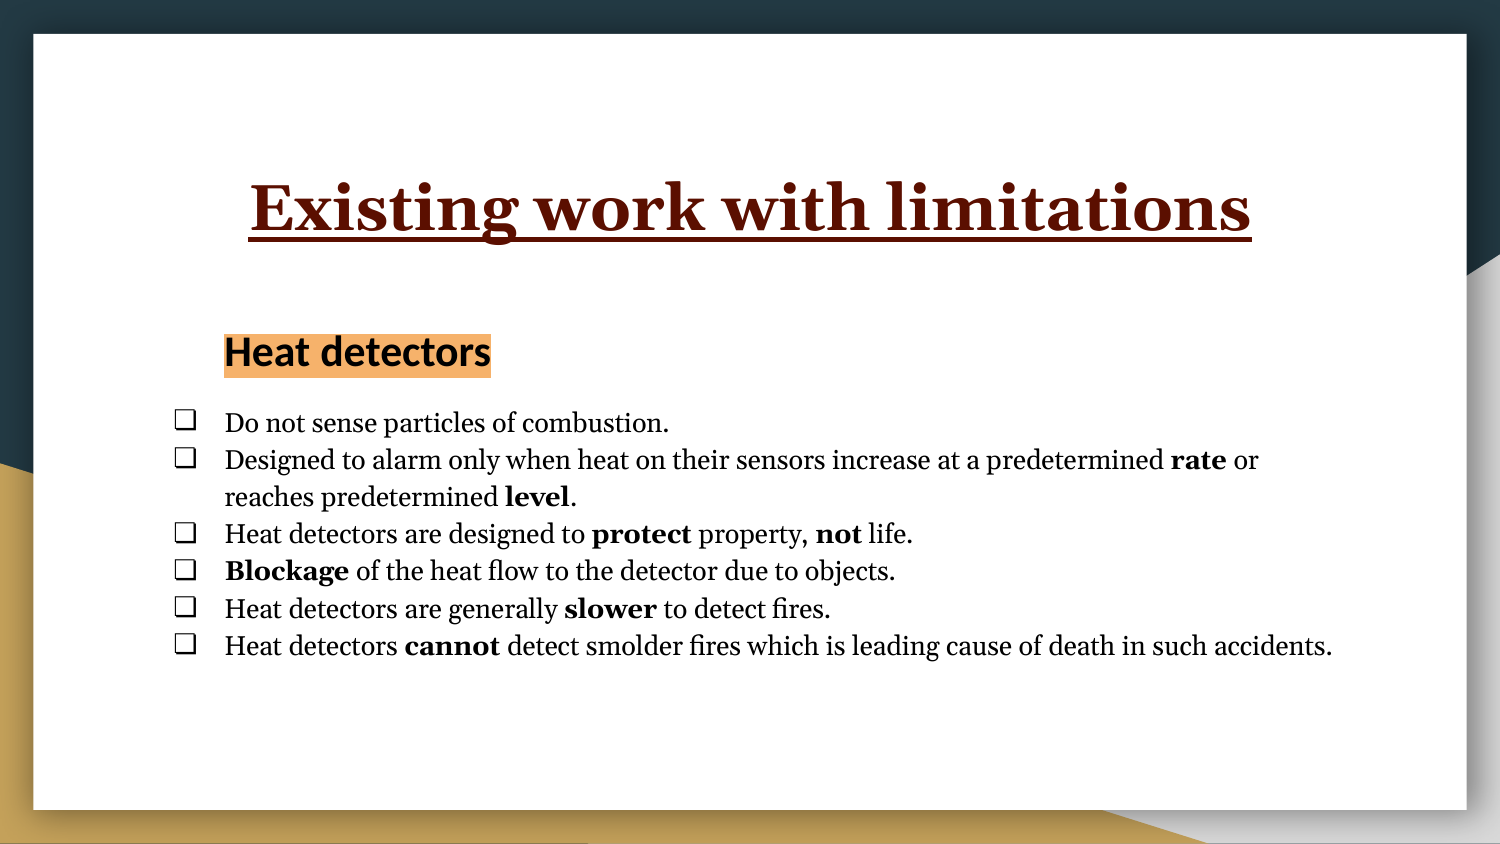

# Existing work with limitations
Heat detectors
Do not sense particles of combustion.
Designed to alarm only when heat on their sensors increase at a predetermined rate or reaches predetermined level.
Heat detectors are designed to protect property, not life.
Blockage of the heat flow to the detector due to objects.
Heat detectors are generally slower to detect fires.
Heat detectors cannot detect smolder fires which is leading cause of death in such accidents.